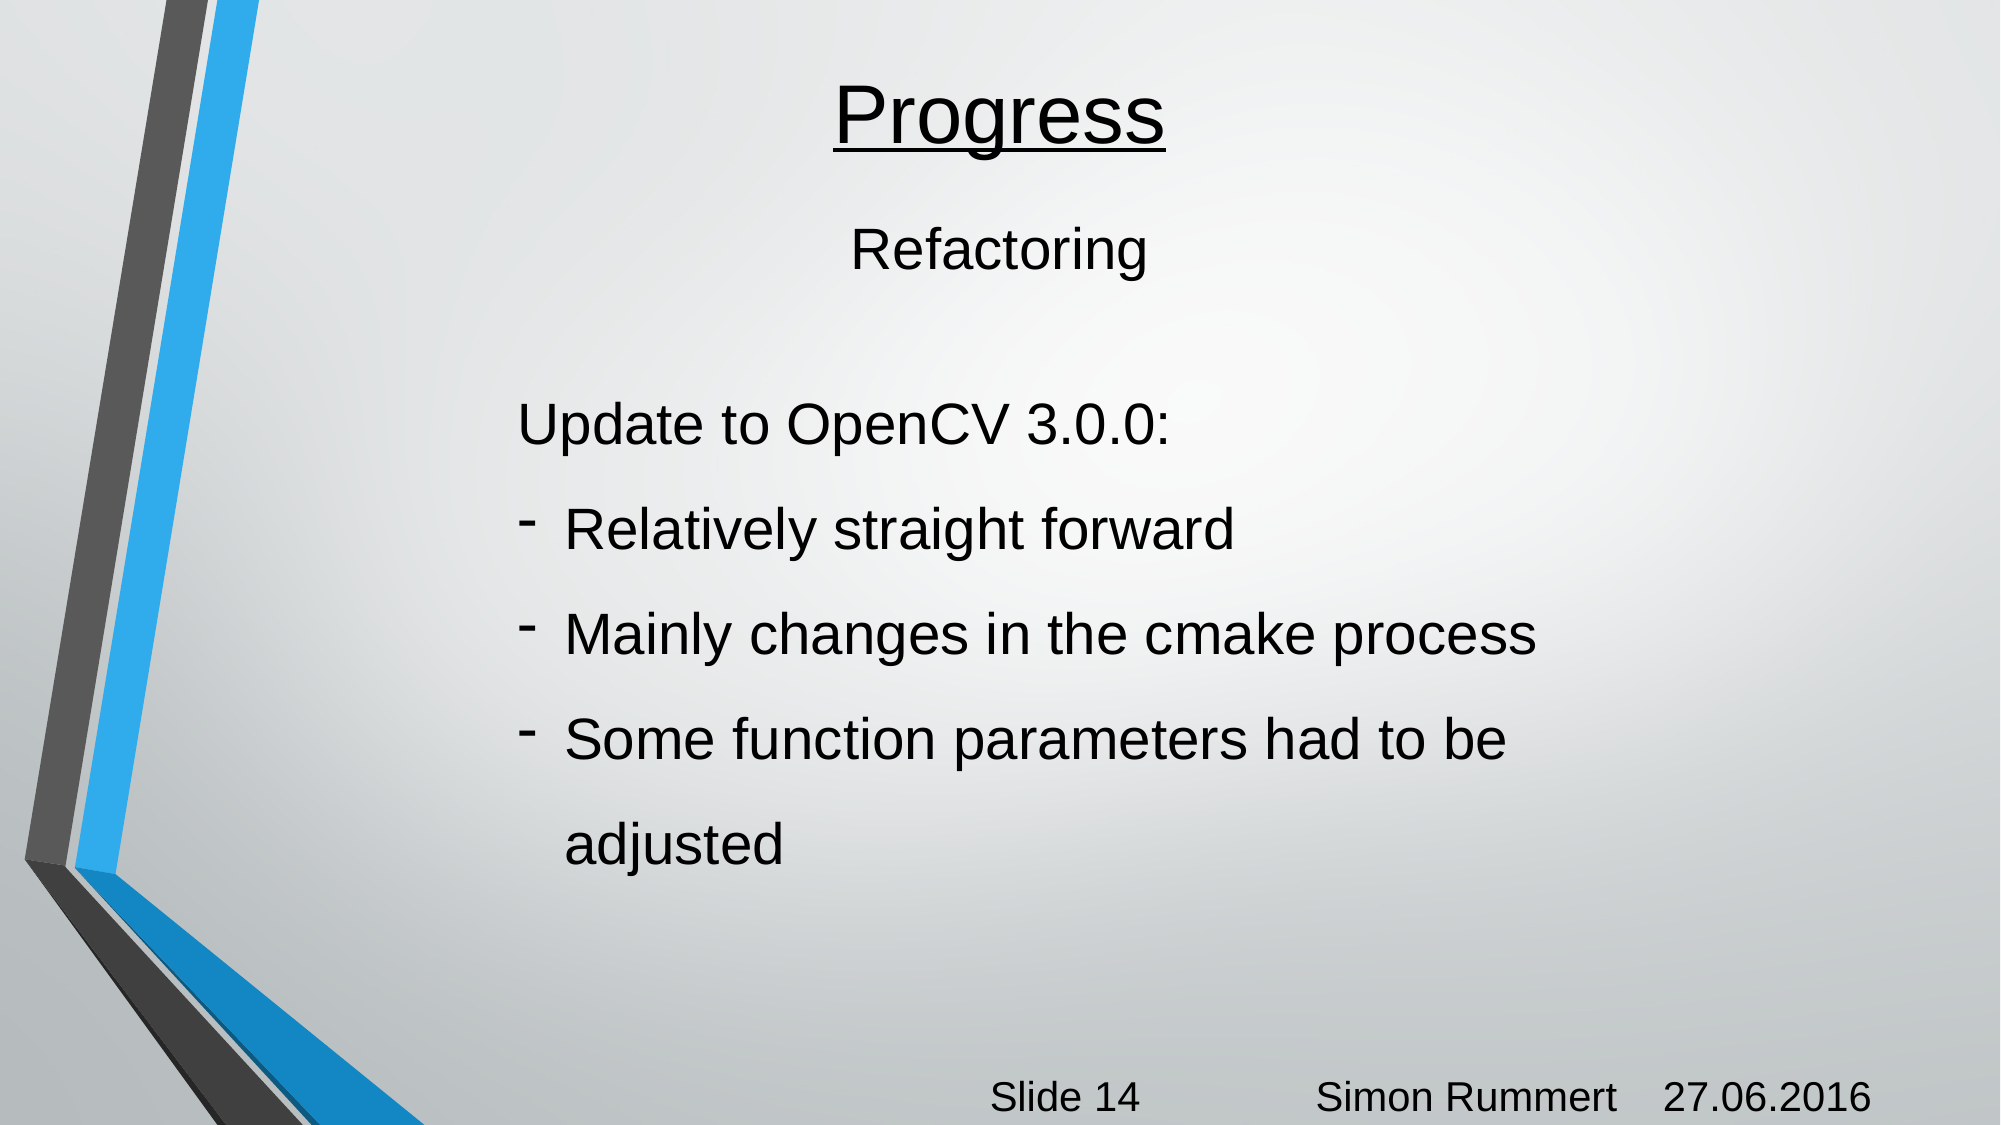

Progress
Refactoring
Update to OpenCV 3.0.0:
Relatively straight forward
Mainly changes in the cmake process
Some function parameters had to be adjusted
Slide 14
Simon Rummert
27.06.2016